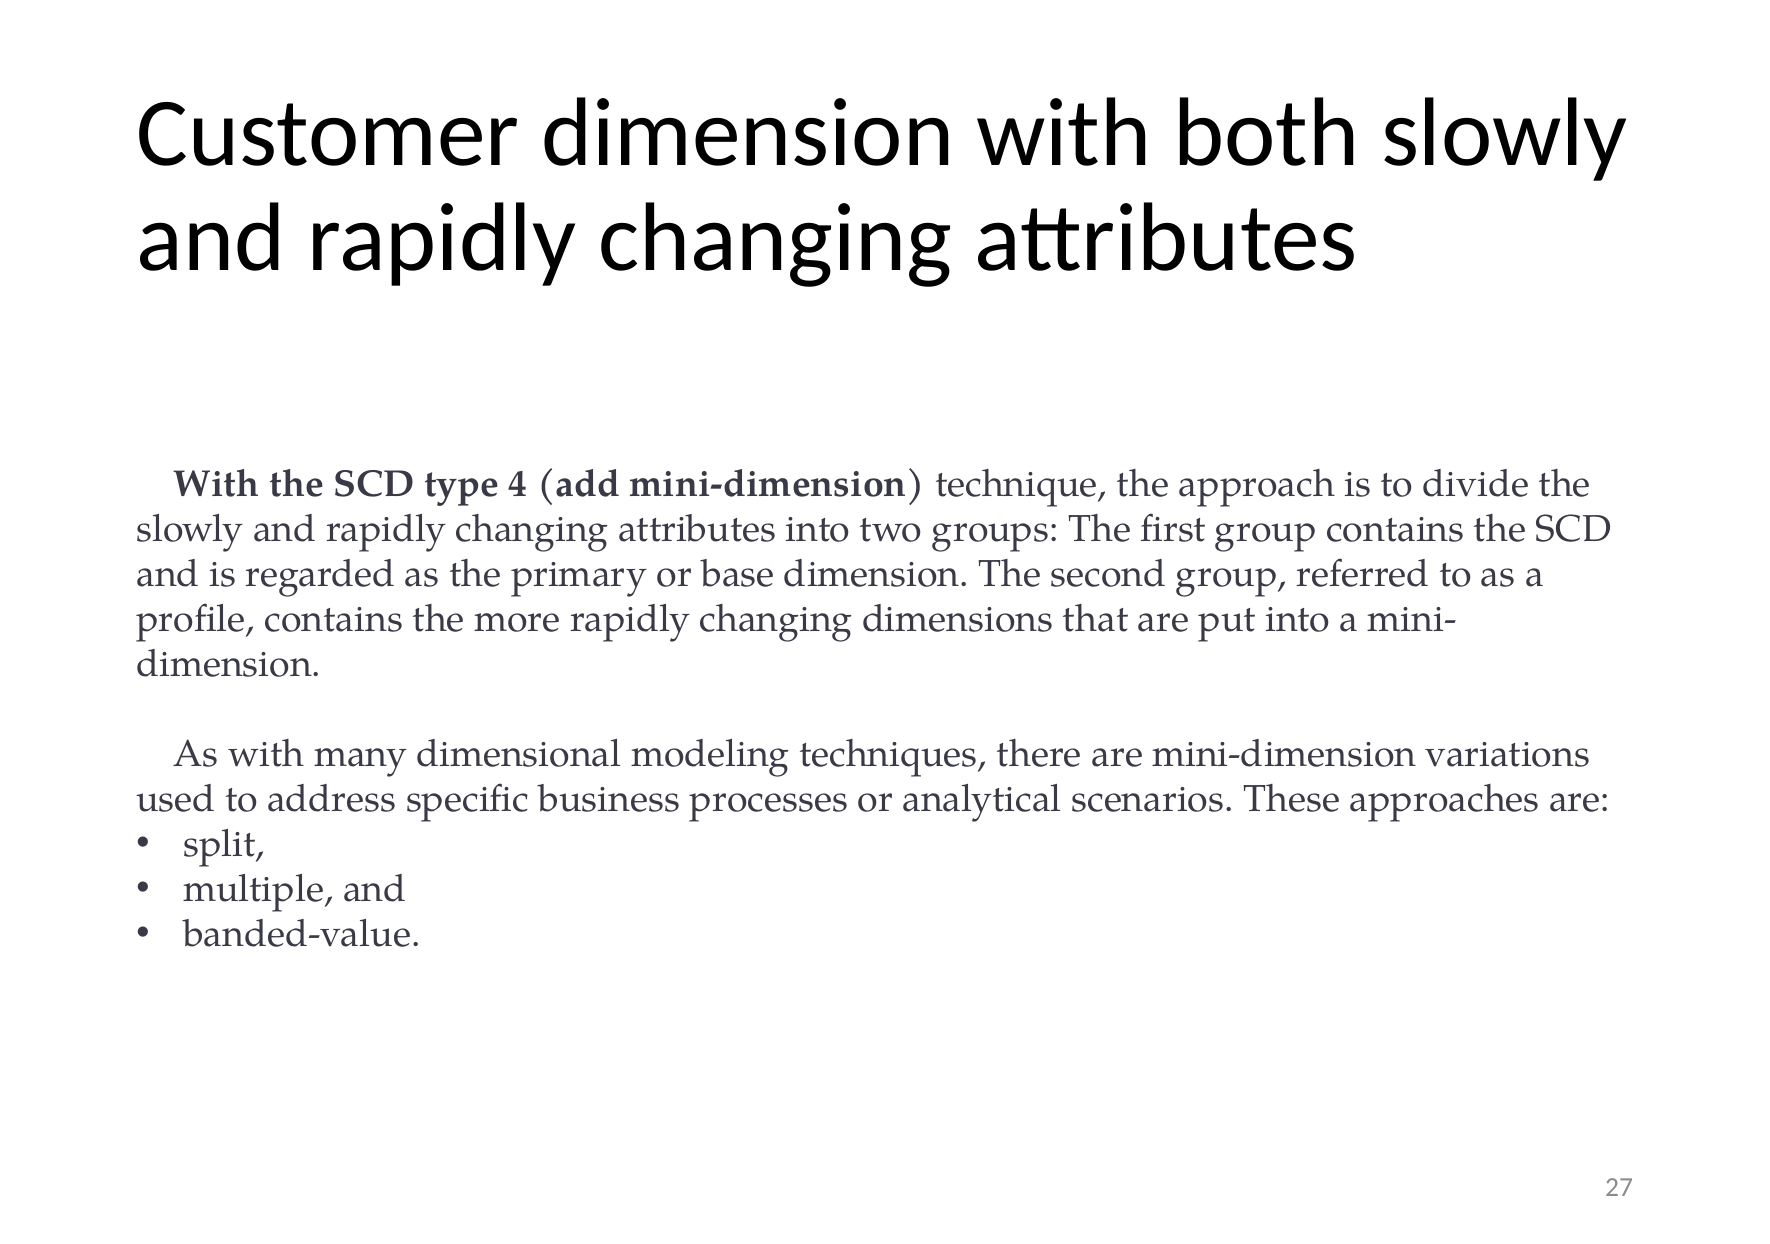

# Customer dimension with both slowly and rapidly changing attributes
With the SCD type 4 (add mini-dimension) technique, the approach is to divide the slowly and rapidly changing attributes into two groups: The first group contains the SCD and is regarded as the primary or base dimension. The second group, referred to as a profile, contains the more rapidly changing dimensions that are put into a mini- dimension.

As with many dimensional modeling techniques, there are mini-dimension variations used to address specific business processes or analytical scenarios. These approaches are:
split,
multiple, and
banded-value.

27